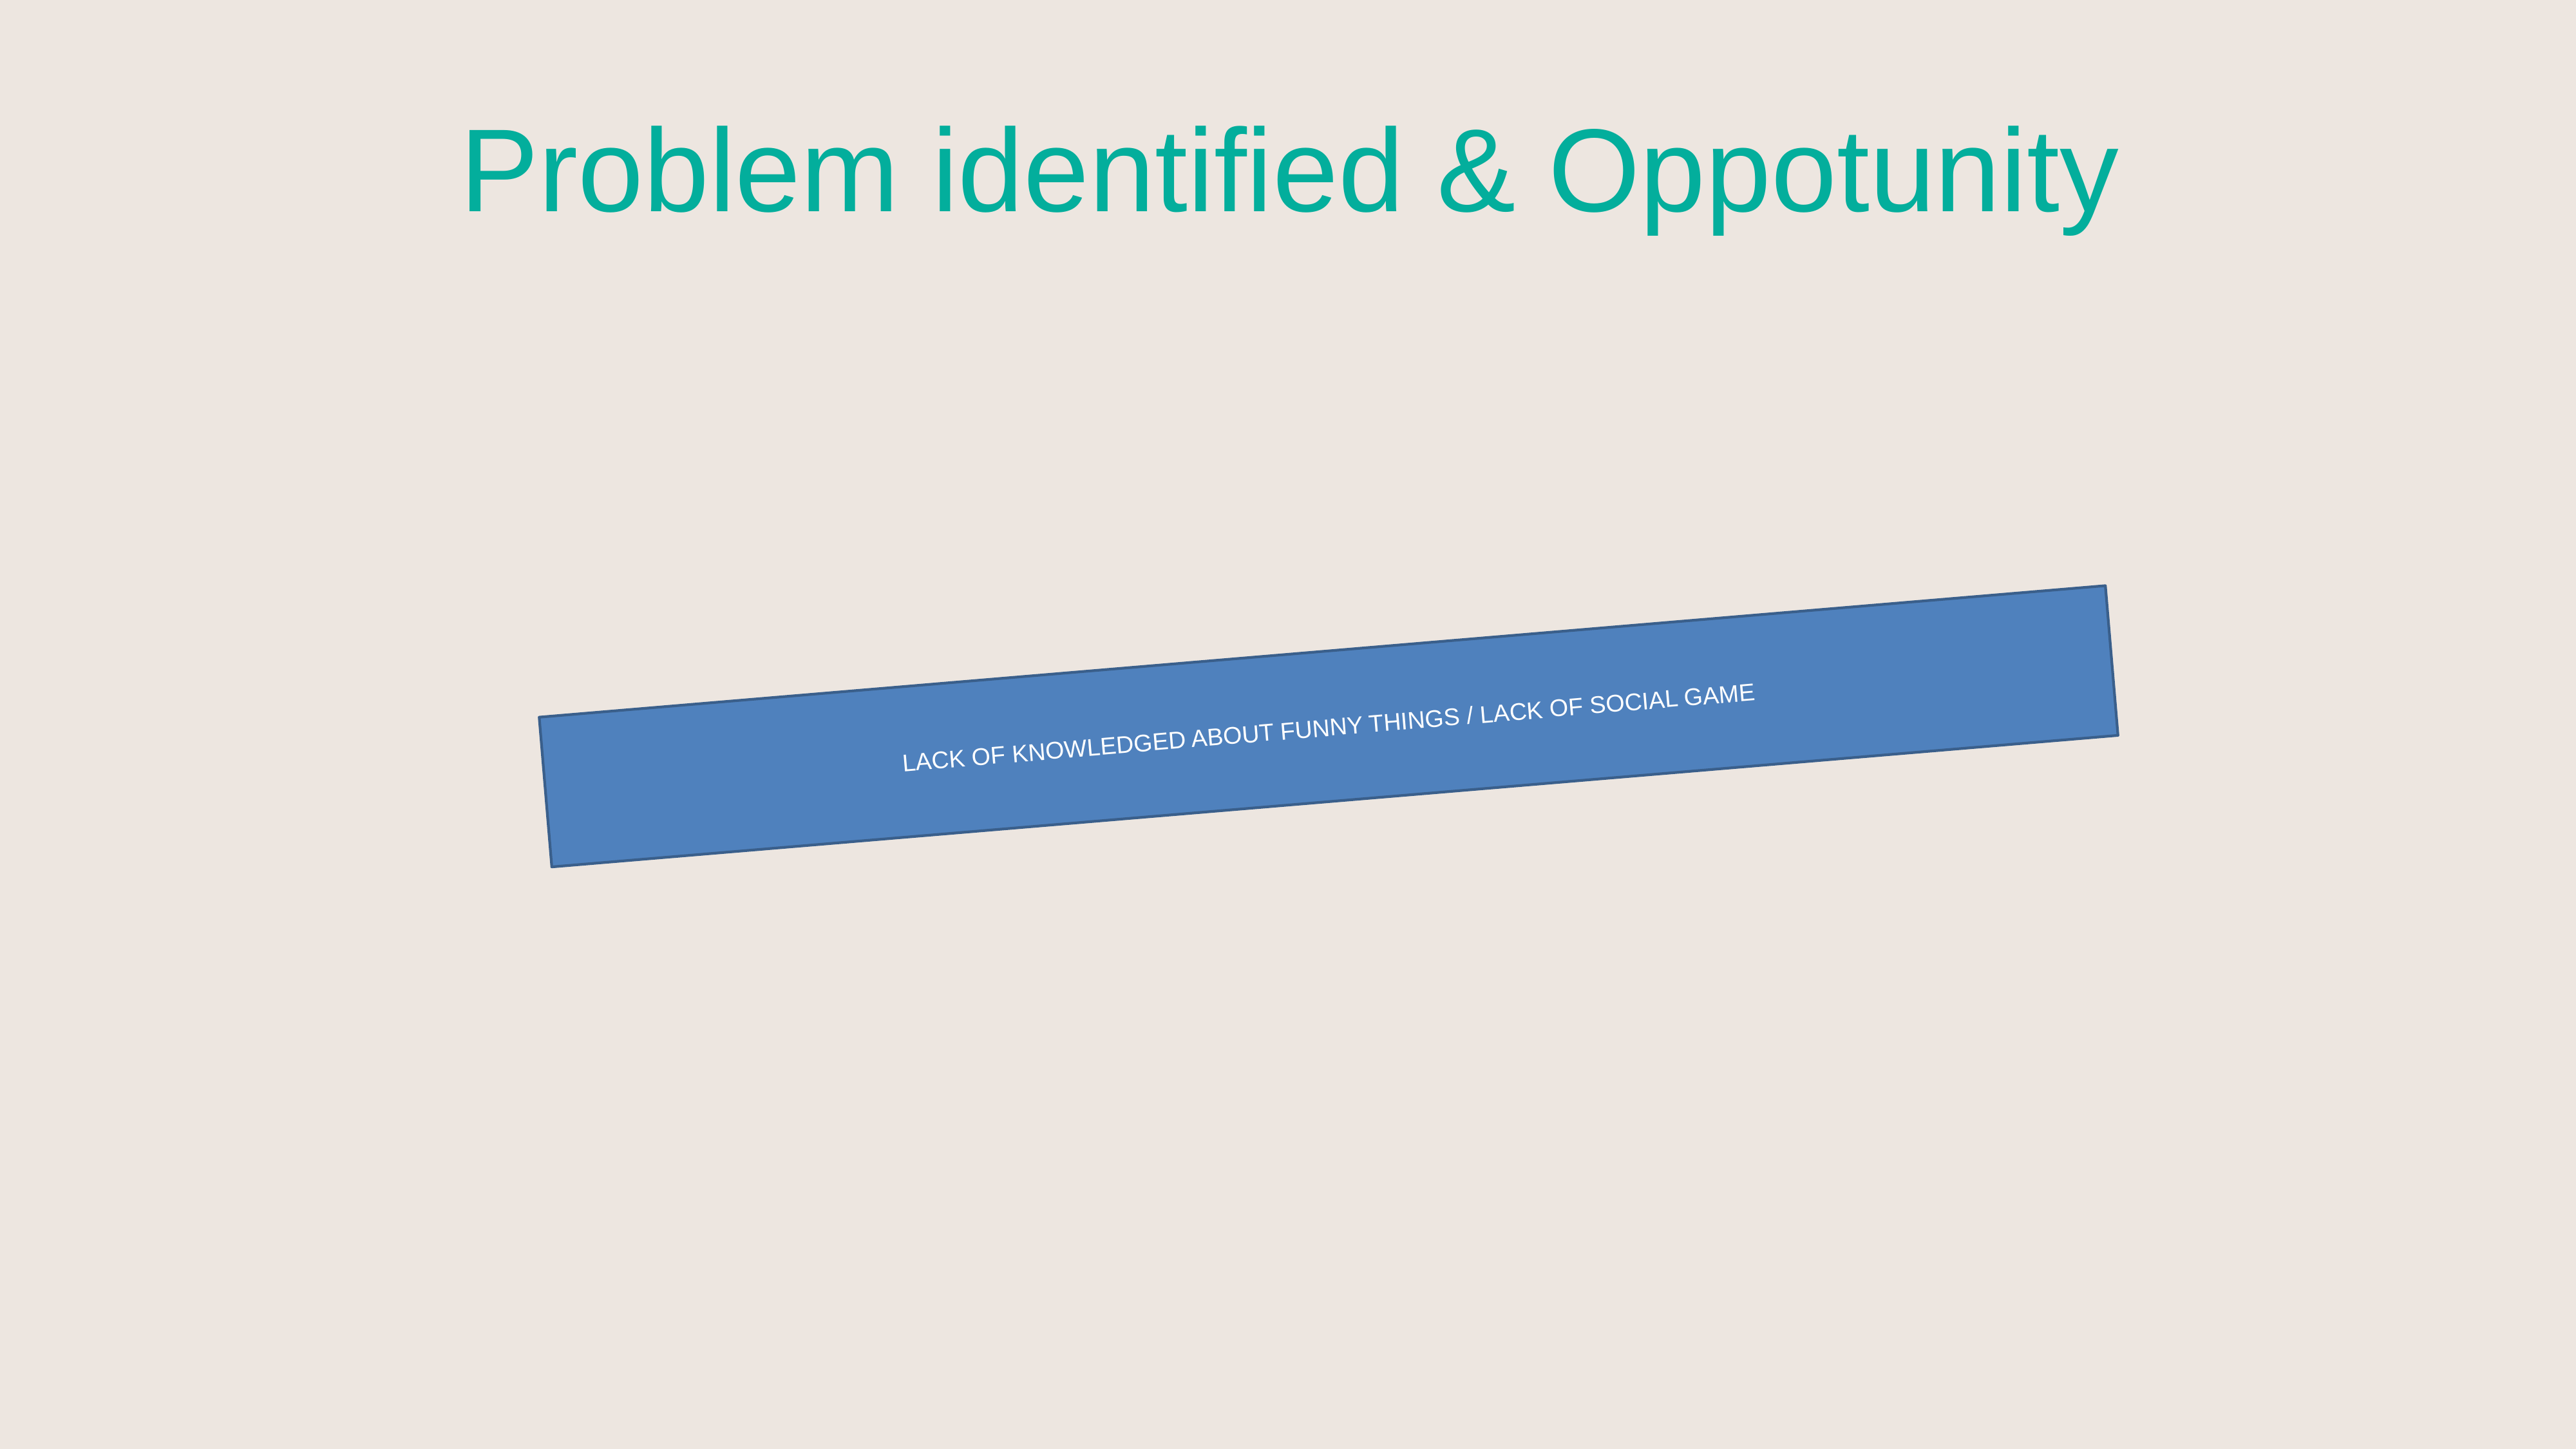

Problem identified & Oppotunity

LACK OF KNOWLEDGED ABOUT FUNNY THINGS / LACK OF SOCIAL GAME